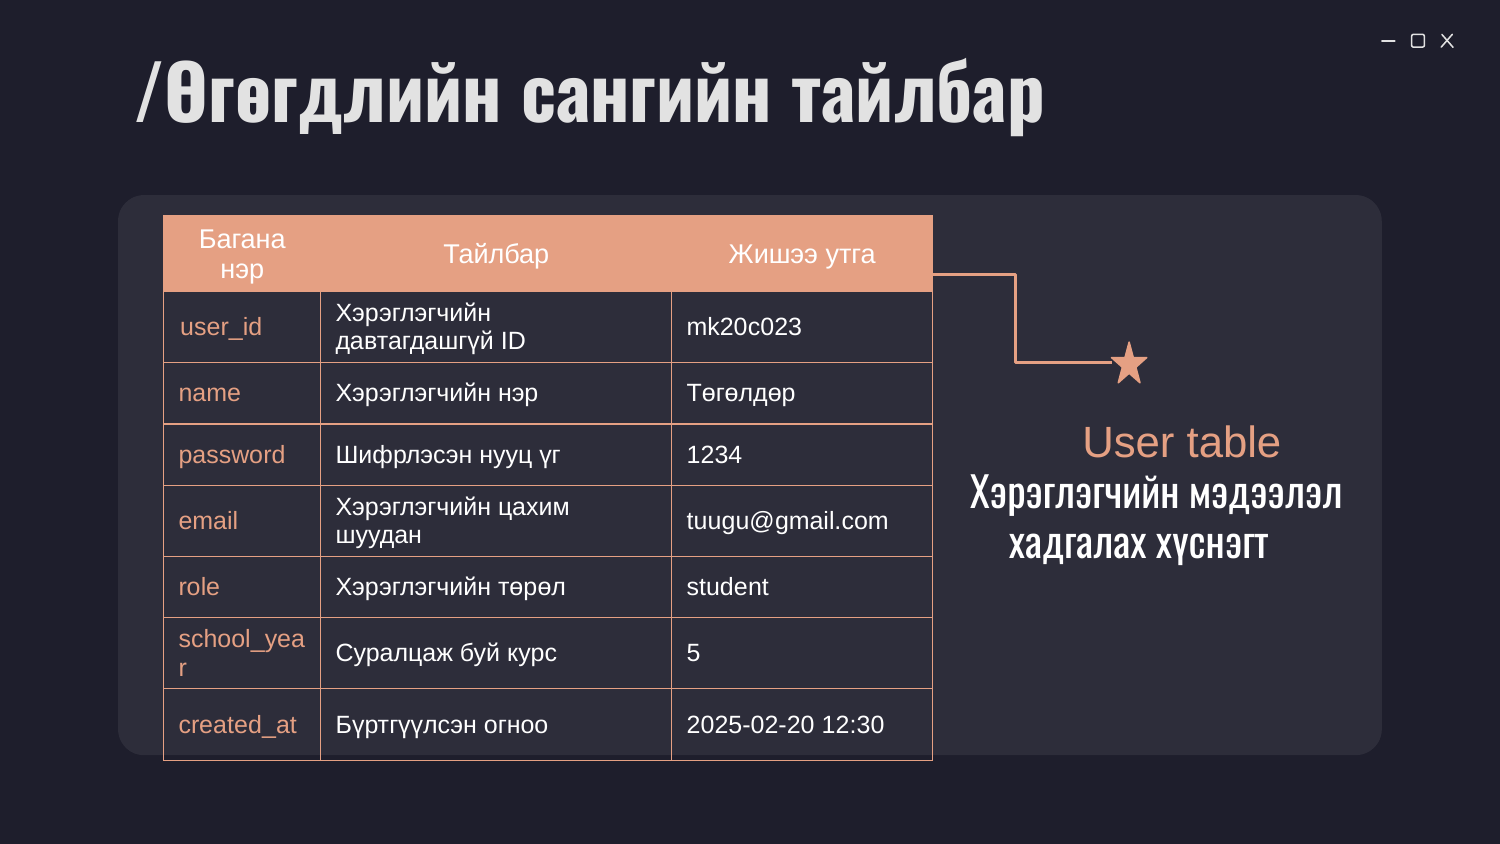

# /Өгөгдлийн сангийн тайлбар
| Багана нэр | Тайлбар | Жишээ утга |
| --- | --- | --- |
| user\_id | Хэрэглэгчийн давтагдашгүй ID | mk20c023 |
| name | Хэрэглэгчийн нэр | Төгөлдөр |
| password | Шифрлэсэн нууц үг | 1234 |
| email | Хэрэглэгчийн цахим шуудан | tuugu@gmail.com |
| role | Хэрэглэгчийн төрөл | student |
| school\_year | Суралцаж буй курс | 5 |
| created\_at | Бүртгүүлсэн огноо | 2025-02-20 12:30 |

              User table
   Хэрэглэгчийн мэдээлэл хадгалах хүснэгт